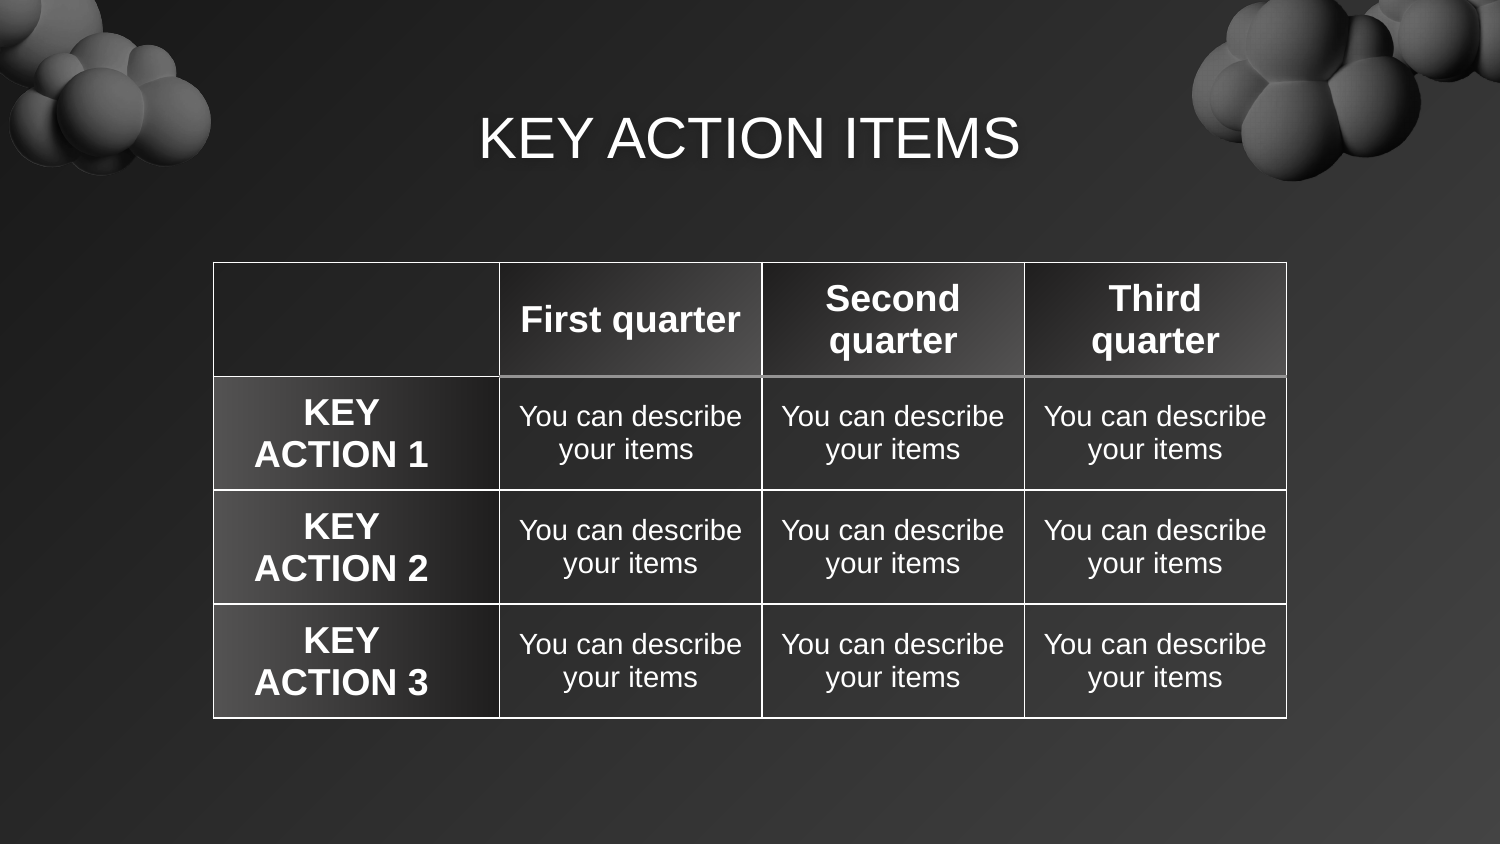

# KEY ACTION ITEMS
|  | First quarter | Second quarter | Third quarter |
| --- | --- | --- | --- |
| KEY ACTION 1 | You can describe your items | You can describe your items | You can describe your items |
| KEY ACTION 2 | You can describe your items | You can describe your items | You can describe your items |
| KEY ACTION 3 | You can describe your items | You can describe your items | You can describe your items |